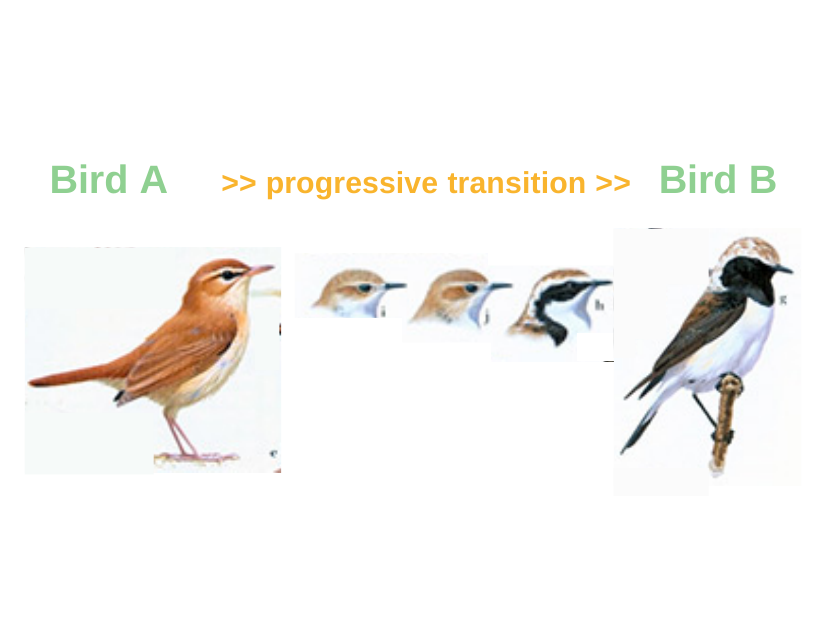

Bird A
# >> progressive transition >>	Bird B